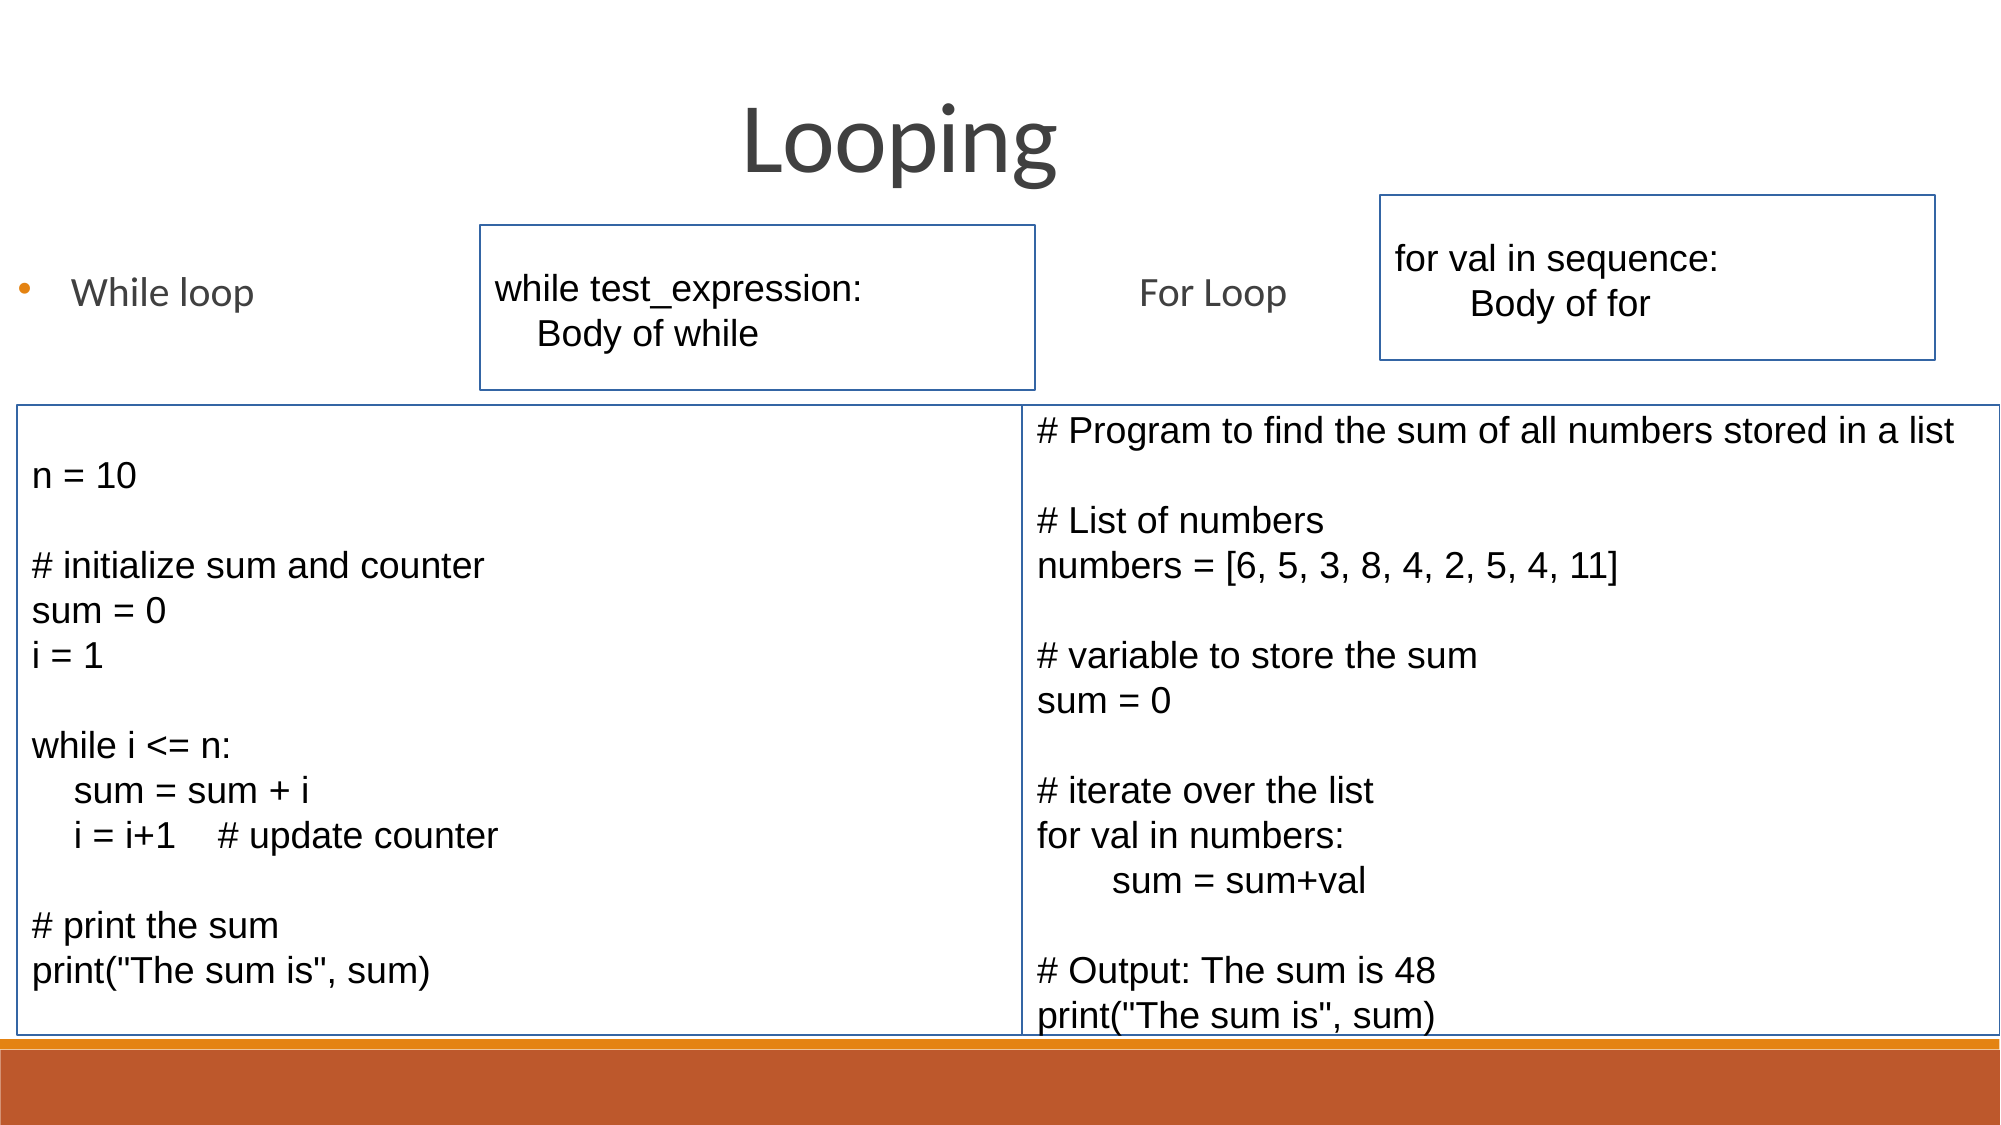

Looping
for val in sequence:
	Body of for
while test_expression:
    Body of while
While loop
For Loop

n = 10

# initialize sum and counter
sum = 0
i = 1

while i <= n:
    sum = sum + i
    i = i+1    # update counter

# print the sum
print("The sum is", sum)
# Program to find the sum of all numbers stored in a list

# List of numbers
numbers = [6, 5, 3, 8, 4, 2, 5, 4, 11]

# variable to store the sum
sum = 0

# iterate over the list
for val in numbers:
	sum = sum+val

# Output: The sum is 48
print("The sum is", sum)